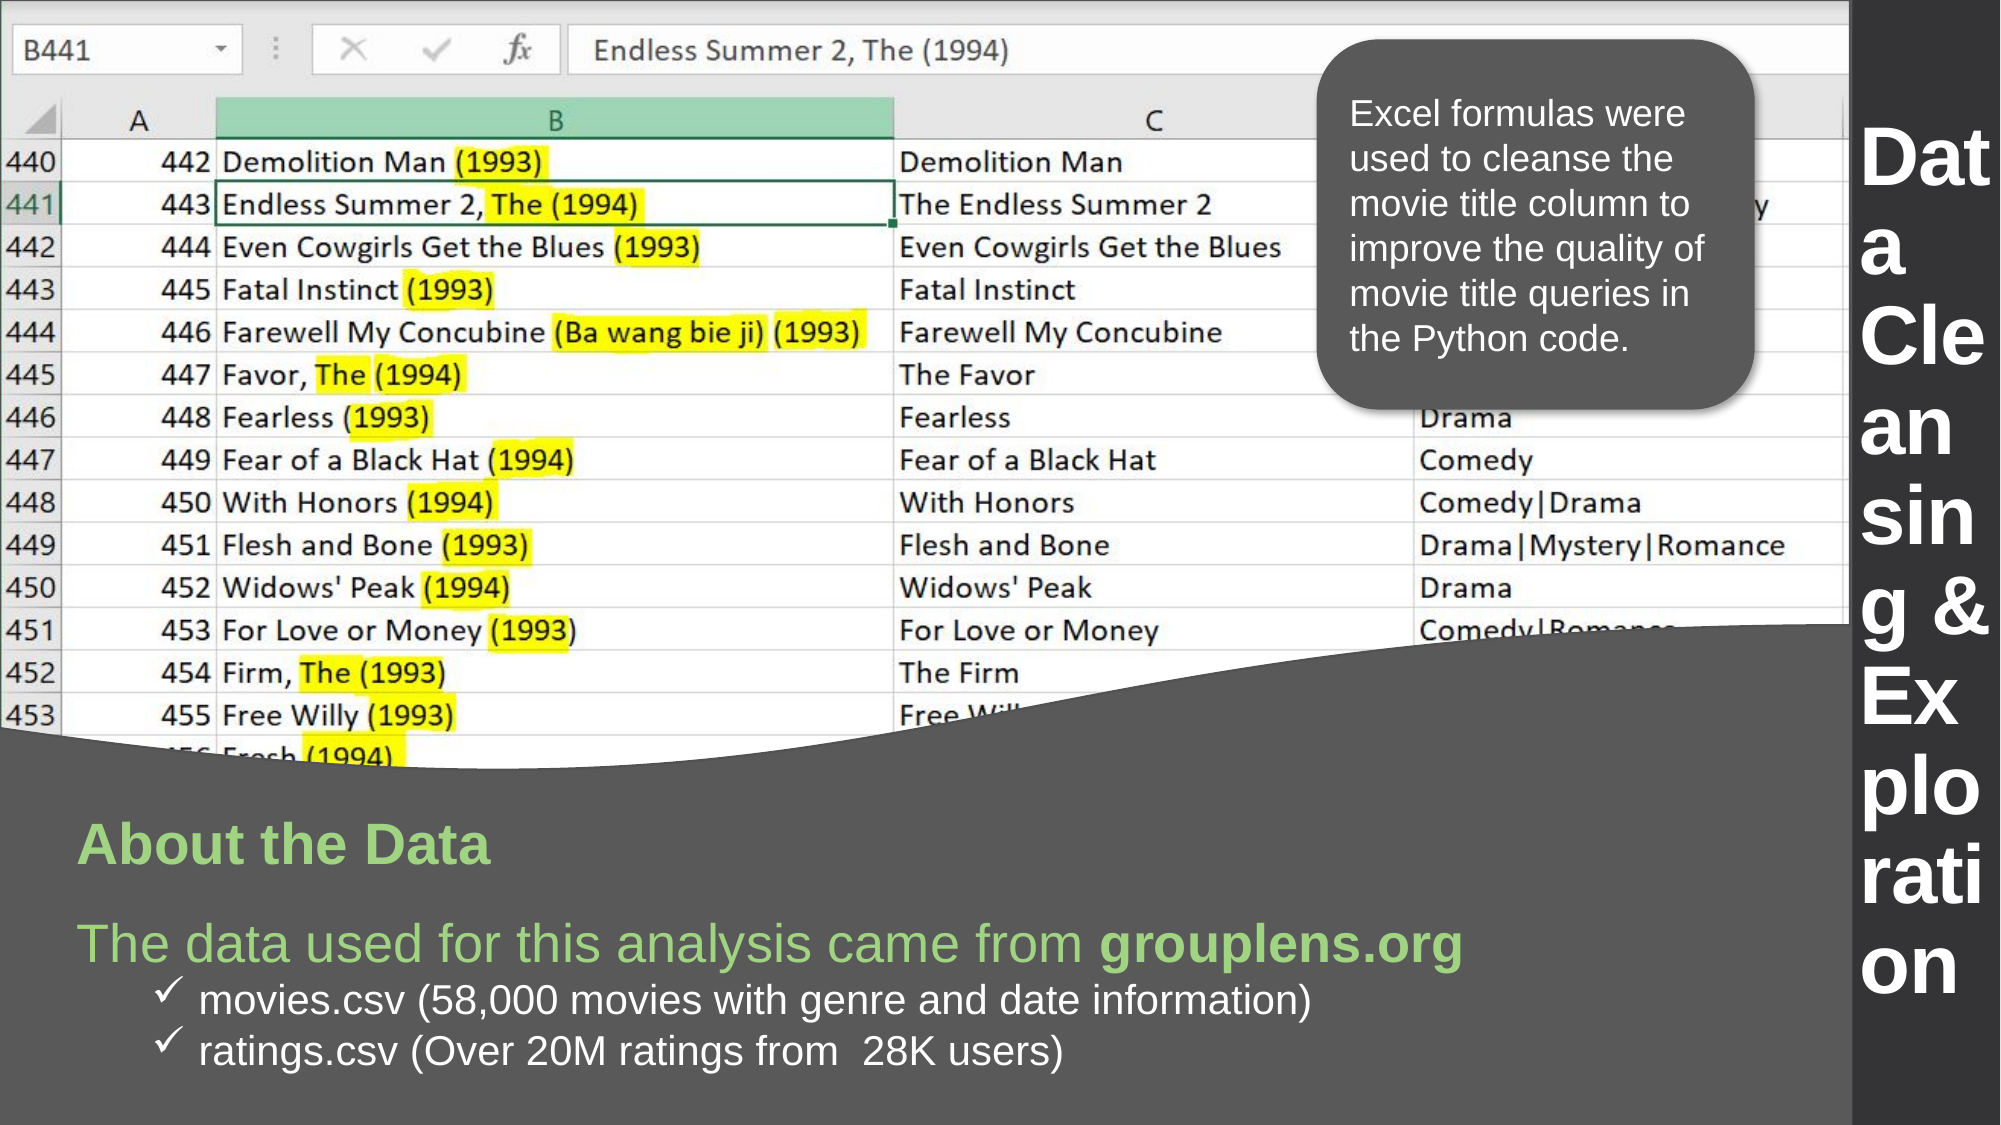

# Data Cleansing & Exploration
Excel formulas were used to cleanse the movie title column to improve the quality of movie title queries in the Python code.
About the Data
The data used for this analysis came from grouplens.org
movies.csv (58,000 movies with genre and date information)
ratings.csv (Over 20M ratings from  28K users)